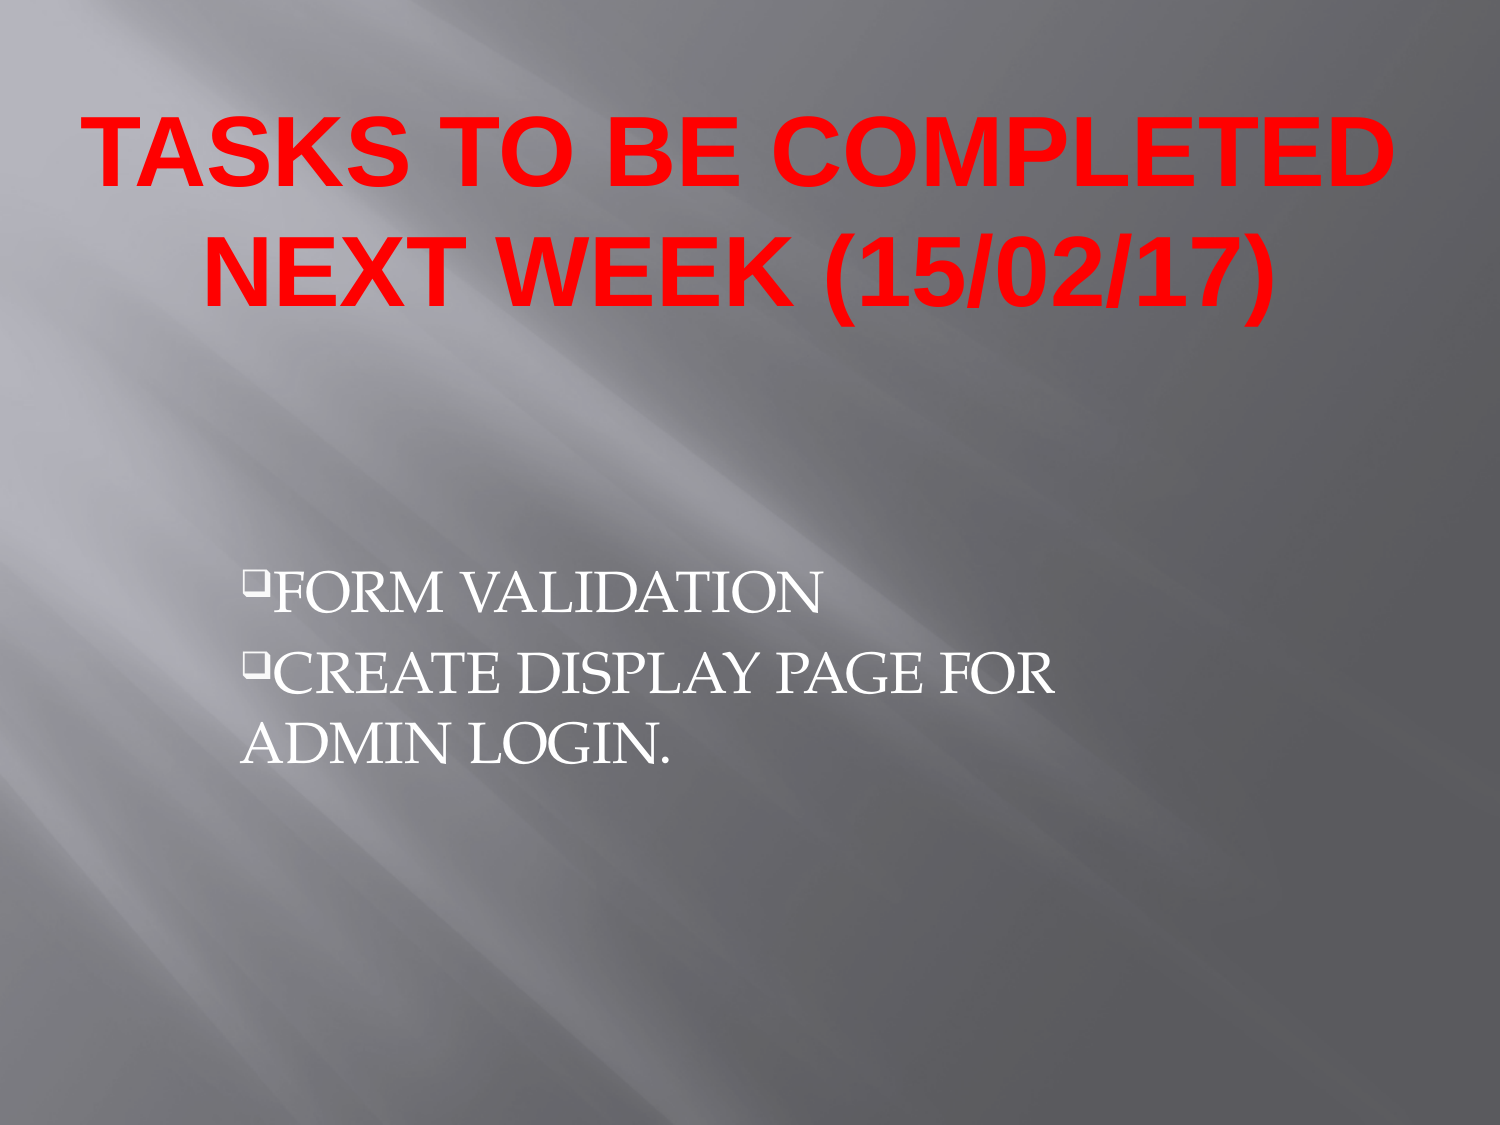

# Tasks to be completed next week (15/02/17)
FORM VALIDATION
CREATE DISPLAY PAGE FOR ADMIN LOGIN.